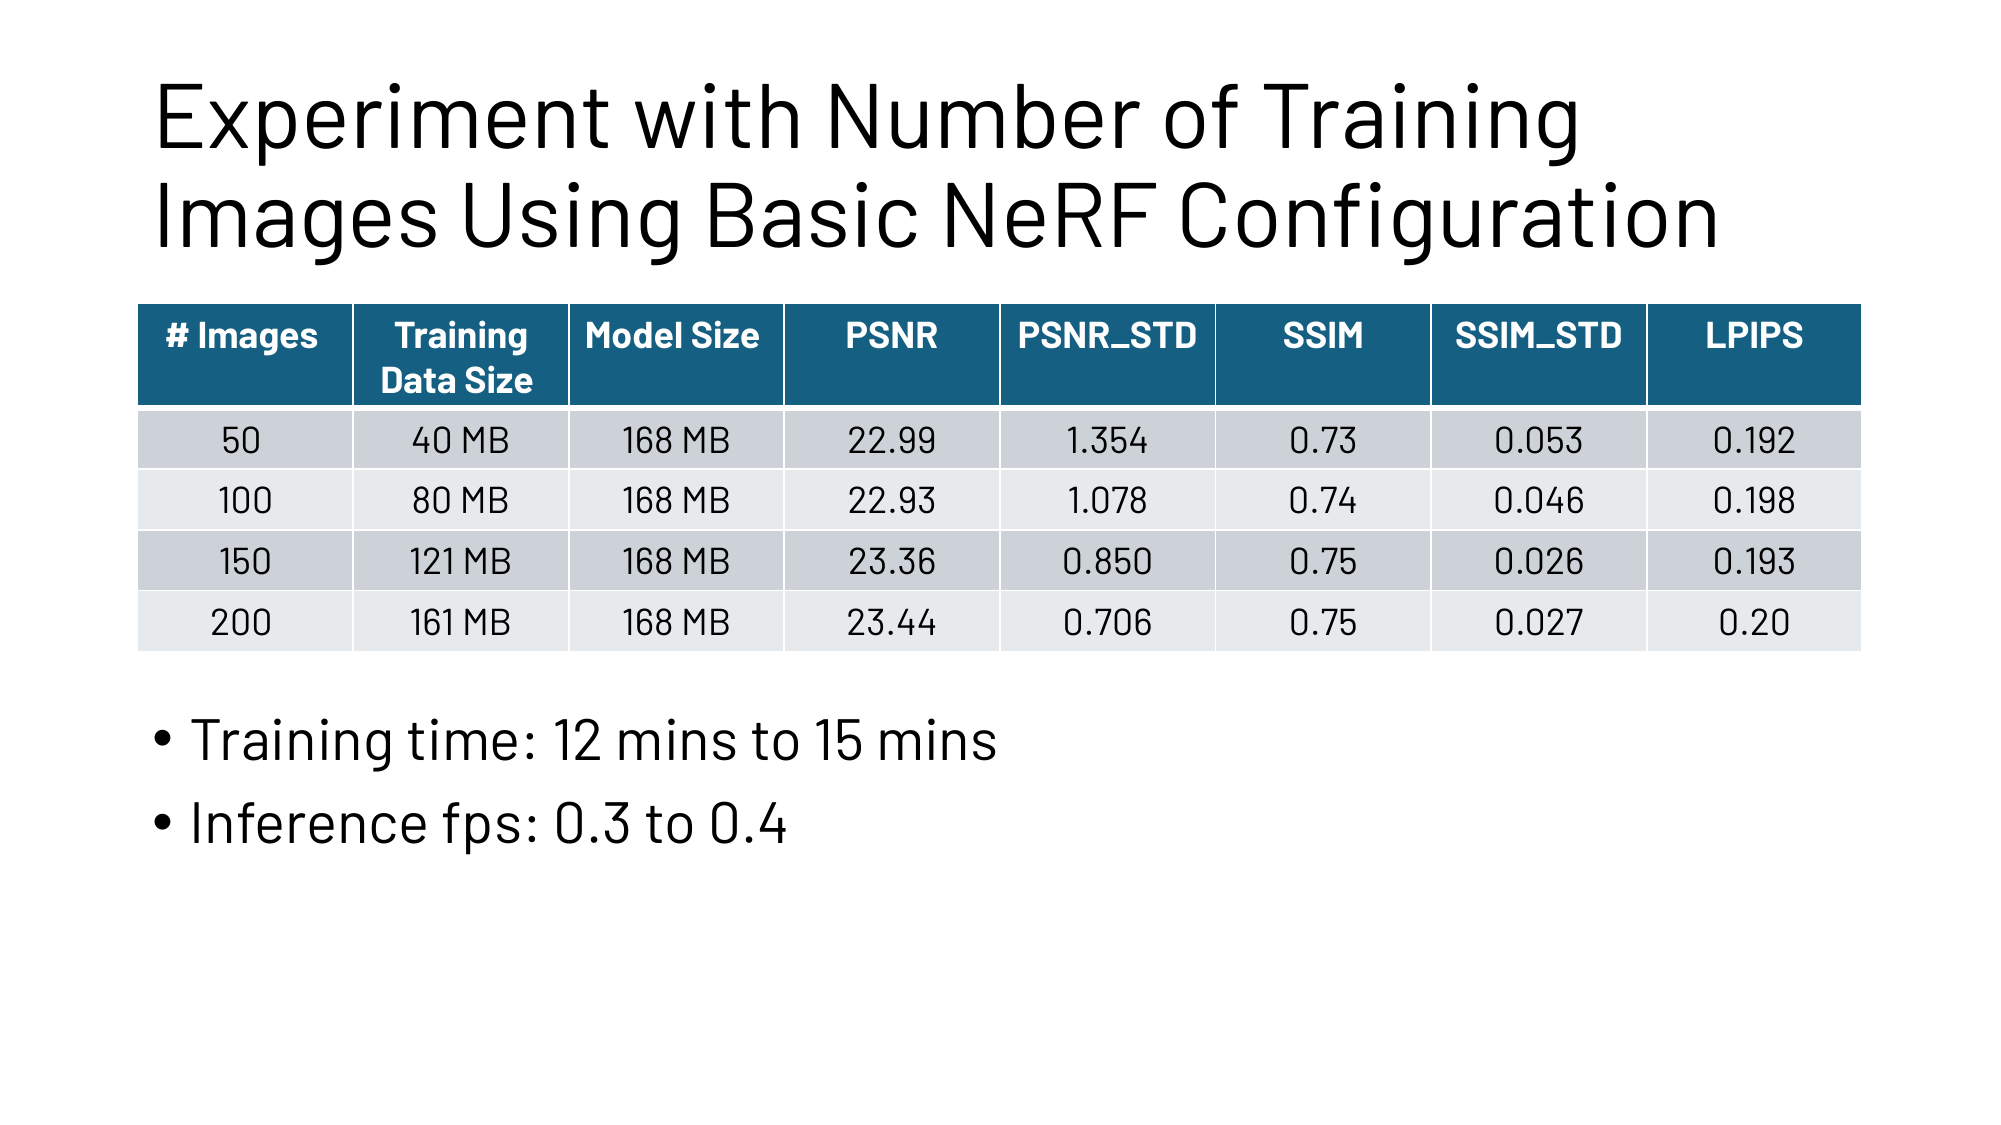

# Experiment with Number of Training Images Using Basic NeRF Configuration
| # Images | Training Data Size | Model Size | PSNR | PSNR\_STD | SSIM | SSIM\_STD | LPIPS |
| --- | --- | --- | --- | --- | --- | --- | --- |
| 50 | 40 MB | 168 MB | 22.99 | 1.354 | 0.73 | 0.053 | 0.192 |
| 100 | 80 MB | 168 MB | 22.93 | 1.078 | 0.74 | 0.046 | 0.198 |
| 150 | 121 MB | 168 MB | 23.36 | 0.850 | 0.75 | 0.026 | 0.193 |
| 200 | 161 MB | 168 MB | 23.44 | 0.706 | 0.75 | 0.027 | 0.20 |
Training time: 12 mins to 15 mins
Inference fps: 0.3 to 0.4